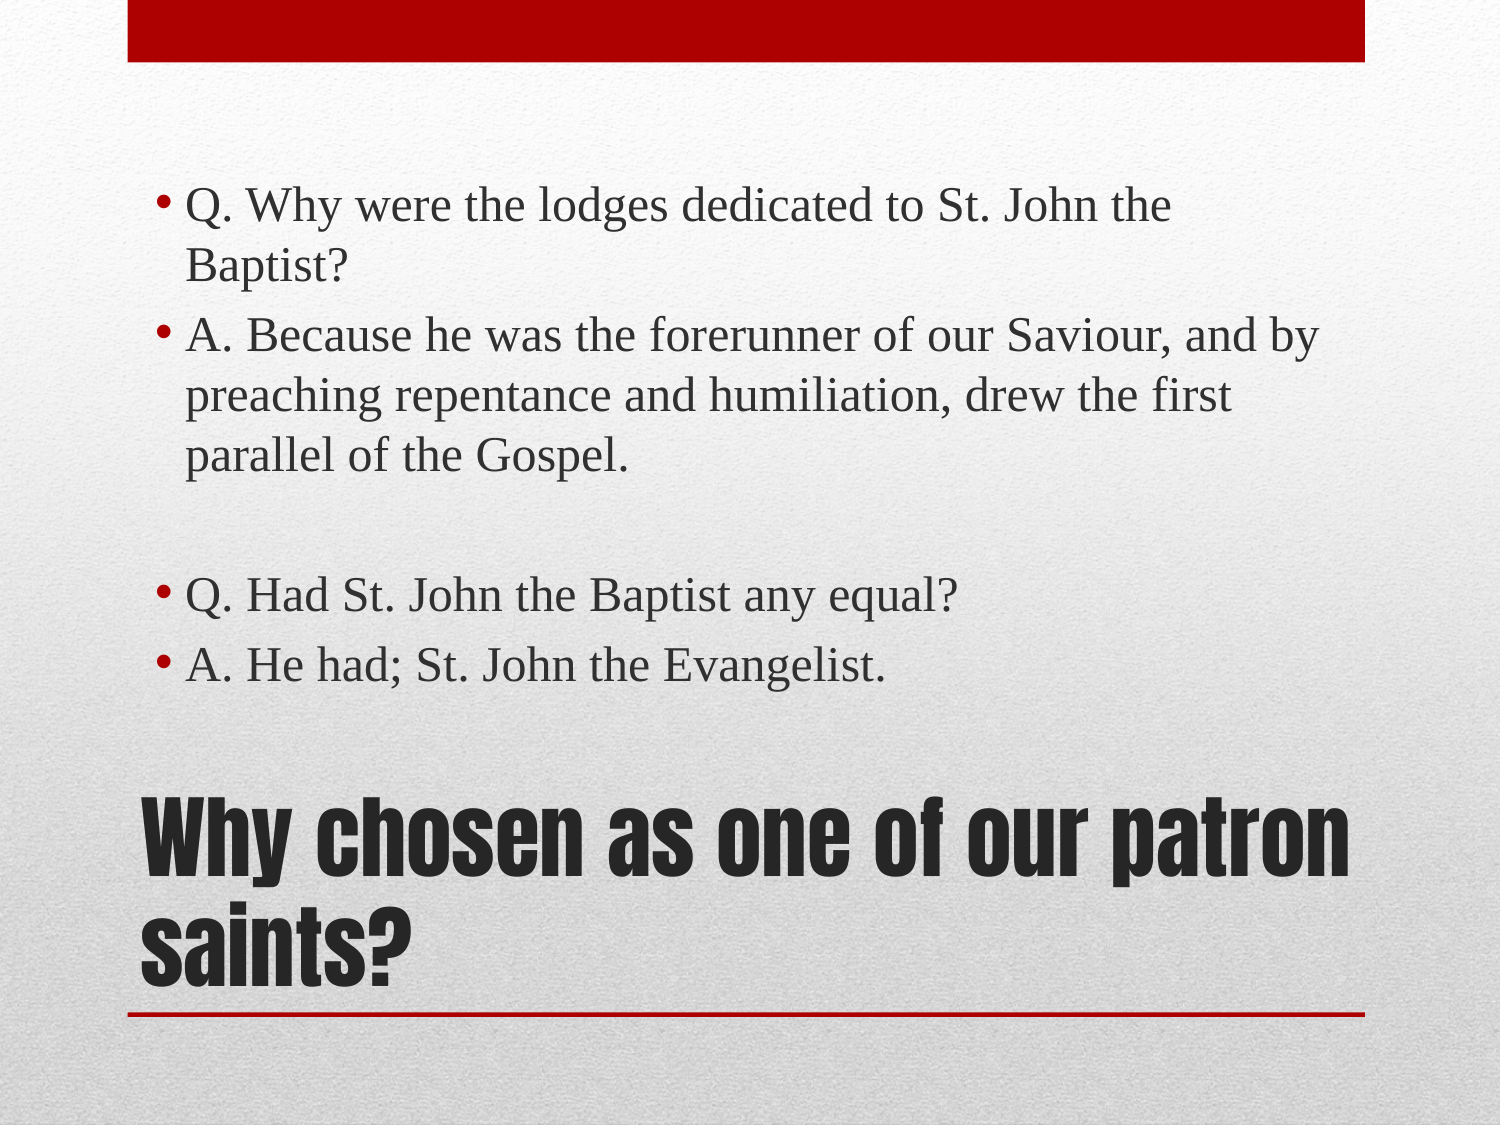

Q. Why were the lodges dedicated to St. John the Baptist?
A. Because he was the forerunner of our Saviour, and by preaching repentance and humiliation, drew the first parallel of the Gospel.

Q. Had St. John the Baptist any equal?
A. He had; St. John the Evangelist.
# Why chosen as one of our patron saints?